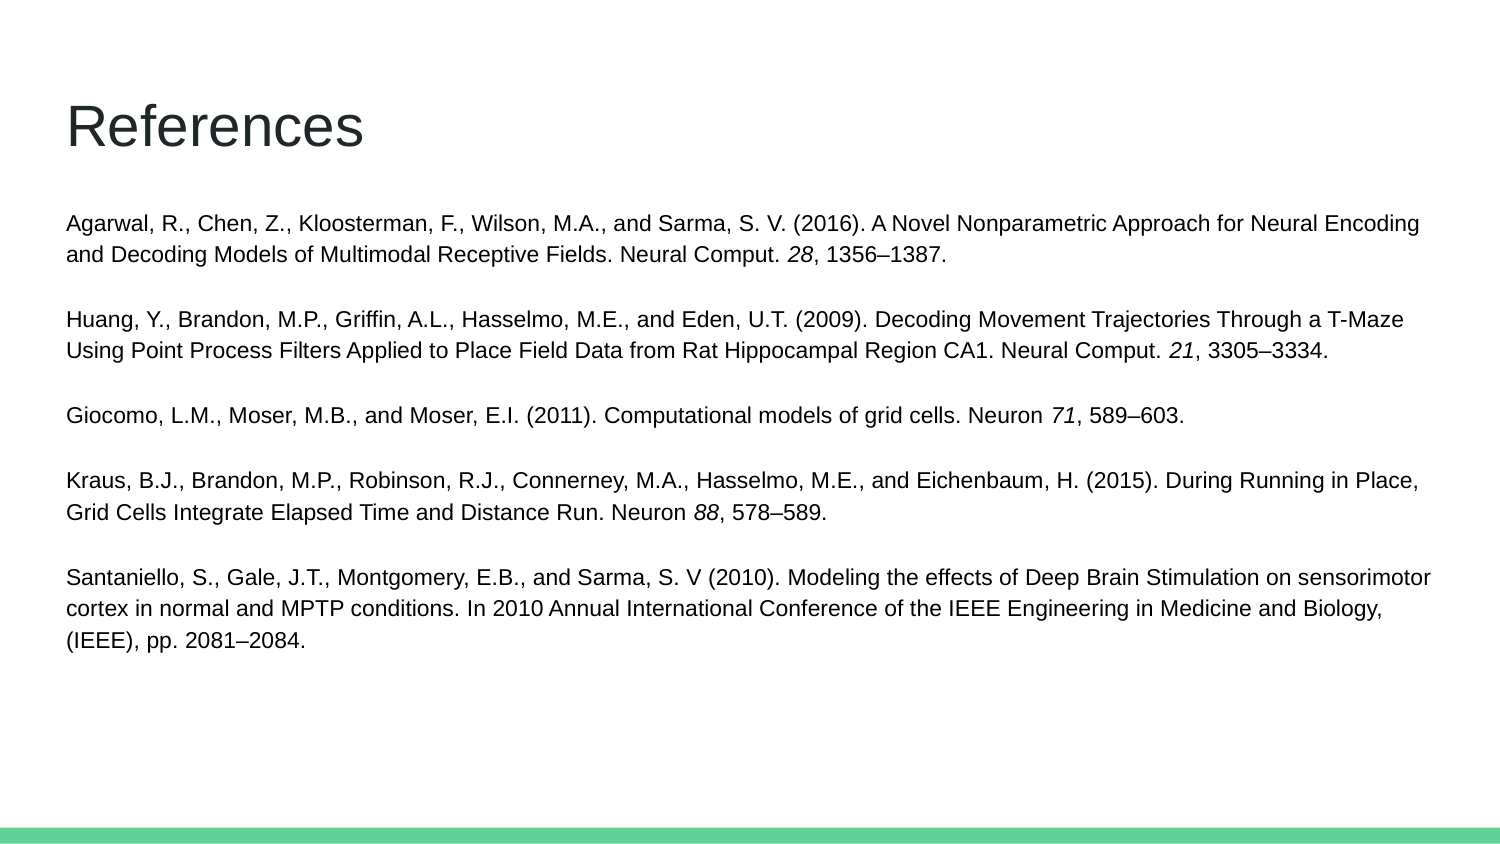

# References
Agarwal, R., Chen, Z., Kloosterman, F., Wilson, M.A., and Sarma, S. V. (2016). A Novel Nonparametric Approach for Neural Encoding and Decoding Models of Multimodal Receptive Fields. Neural Comput. 28, 1356–1387.
Huang, Y., Brandon, M.P., Griffin, A.L., Hasselmo, M.E., and Eden, U.T. (2009). Decoding Movement Trajectories Through a T-Maze Using Point Process Filters Applied to Place Field Data from Rat Hippocampal Region CA1. Neural Comput. 21, 3305–3334.
Giocomo, L.M., Moser, M.B., and Moser, E.I. (2011). Computational models of grid cells. Neuron 71, 589–603.
Kraus, B.J., Brandon, M.P., Robinson, R.J., Connerney, M.A., Hasselmo, M.E., and Eichenbaum, H. (2015). During Running in Place, Grid Cells Integrate Elapsed Time and Distance Run. Neuron 88, 578–589.
Santaniello, S., Gale, J.T., Montgomery, E.B., and Sarma, S. V (2010). Modeling the effects of Deep Brain Stimulation on sensorimotor cortex in normal and MPTP conditions. In 2010 Annual International Conference of the IEEE Engineering in Medicine and Biology, (IEEE), pp. 2081–2084.